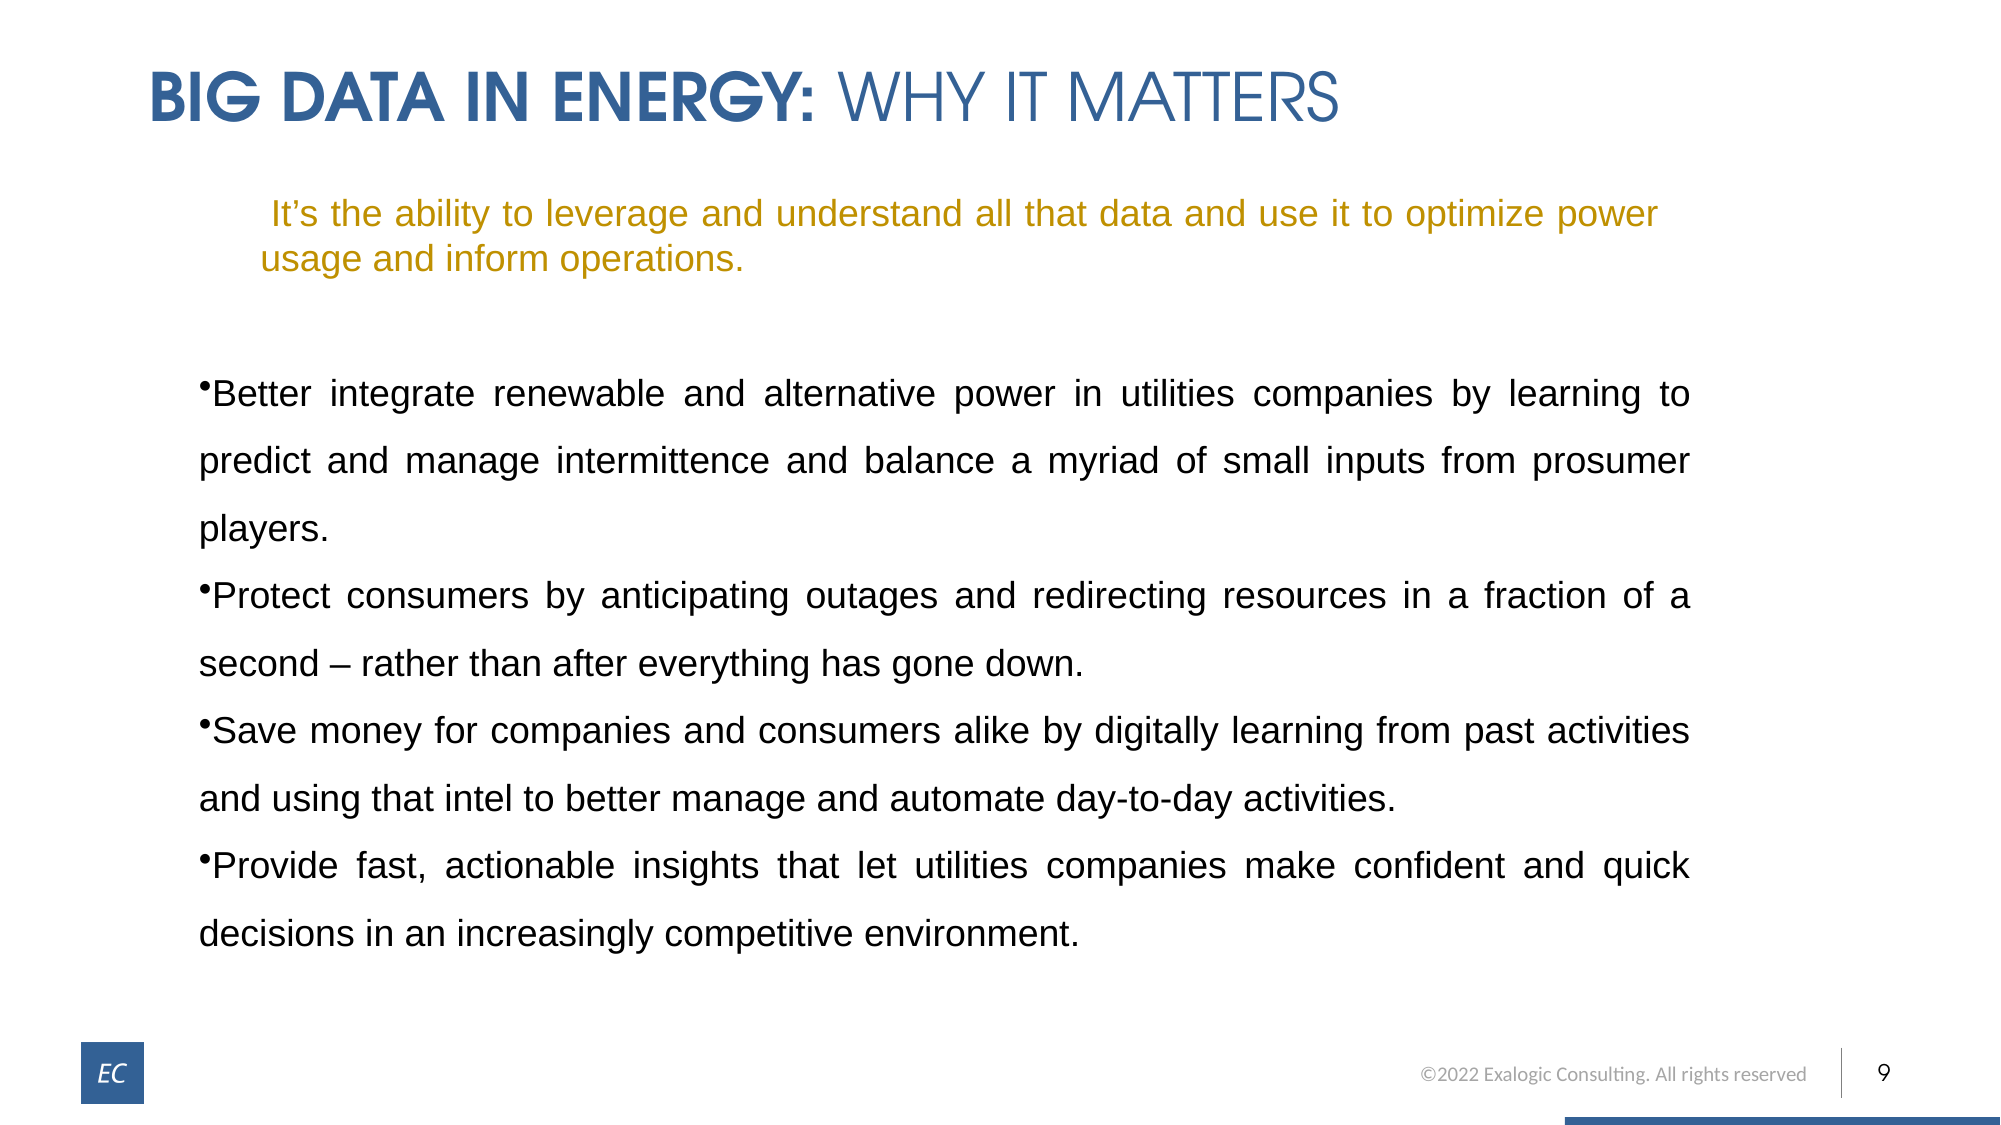

Big Data in energy: Why it matters
 It’s the ability to leverage and understand all that data and use it to optimize power usage and inform operations.
Better integrate renewable and alternative power in utilities companies by learning to predict and manage intermittence and balance a myriad of small inputs from prosumer players.
Protect consumers by anticipating outages and redirecting resources in a fraction of a second – rather than after everything has gone down.
Save money for companies and consumers alike by digitally learning from past activities and using that intel to better manage and automate day-to-day activities.
Provide fast, actionable insights that let utilities companies make confident and quick decisions in an increasingly competitive environment.

9